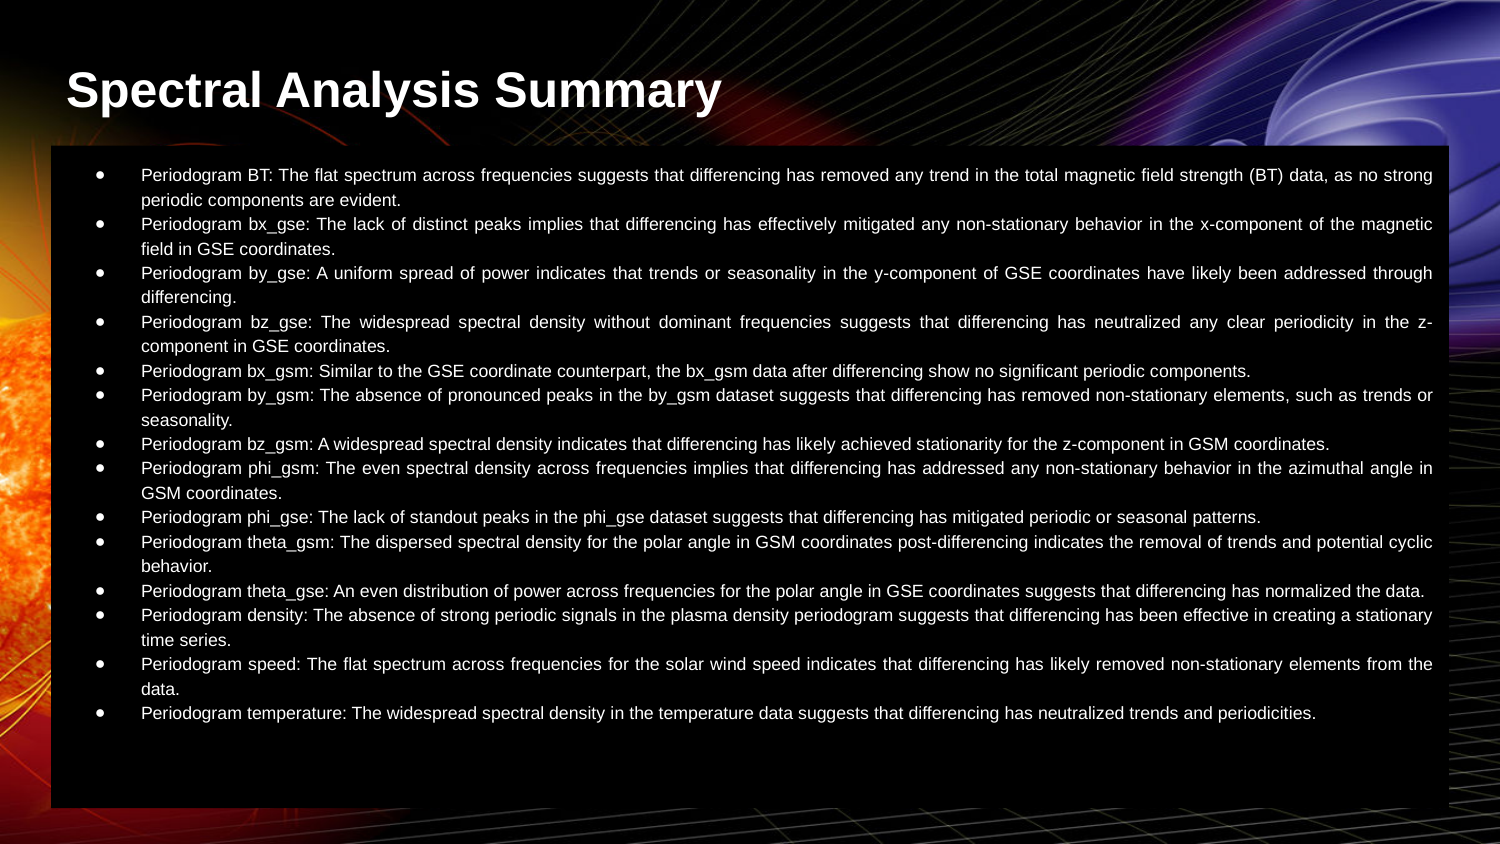

# Spectral Analysis Summary

Periodogram BT: The flat spectrum across frequencies suggests that differencing has removed any trend in the total magnetic field strength (BT) data, as no strong periodic components are evident.
Periodogram bx_gse: The lack of distinct peaks implies that differencing has effectively mitigated any non-stationary behavior in the x-component of the magnetic field in GSE coordinates.
Periodogram by_gse: A uniform spread of power indicates that trends or seasonality in the y-component of GSE coordinates have likely been addressed through differencing.
Periodogram bz_gse: The widespread spectral density without dominant frequencies suggests that differencing has neutralized any clear periodicity in the z-component in GSE coordinates.
Periodogram bx_gsm: Similar to the GSE coordinate counterpart, the bx_gsm data after differencing show no significant periodic components.
Periodogram by_gsm: The absence of pronounced peaks in the by_gsm dataset suggests that differencing has removed non-stationary elements, such as trends or seasonality.
Periodogram bz_gsm: A widespread spectral density indicates that differencing has likely achieved stationarity for the z-component in GSM coordinates.
Periodogram phi_gsm: The even spectral density across frequencies implies that differencing has addressed any non-stationary behavior in the azimuthal angle in GSM coordinates.
Periodogram phi_gse: The lack of standout peaks in the phi_gse dataset suggests that differencing has mitigated periodic or seasonal patterns.
Periodogram theta_gsm: The dispersed spectral density for the polar angle in GSM coordinates post-differencing indicates the removal of trends and potential cyclic behavior.
Periodogram theta_gse: An even distribution of power across frequencies for the polar angle in GSE coordinates suggests that differencing has normalized the data.
Periodogram density: The absence of strong periodic signals in the plasma density periodogram suggests that differencing has been effective in creating a stationary time series.
Periodogram speed: The flat spectrum across frequencies for the solar wind speed indicates that differencing has likely removed non-stationary elements from the data.
Periodogram temperature: The widespread spectral density in the temperature data suggests that differencing has neutralized trends and periodicities.